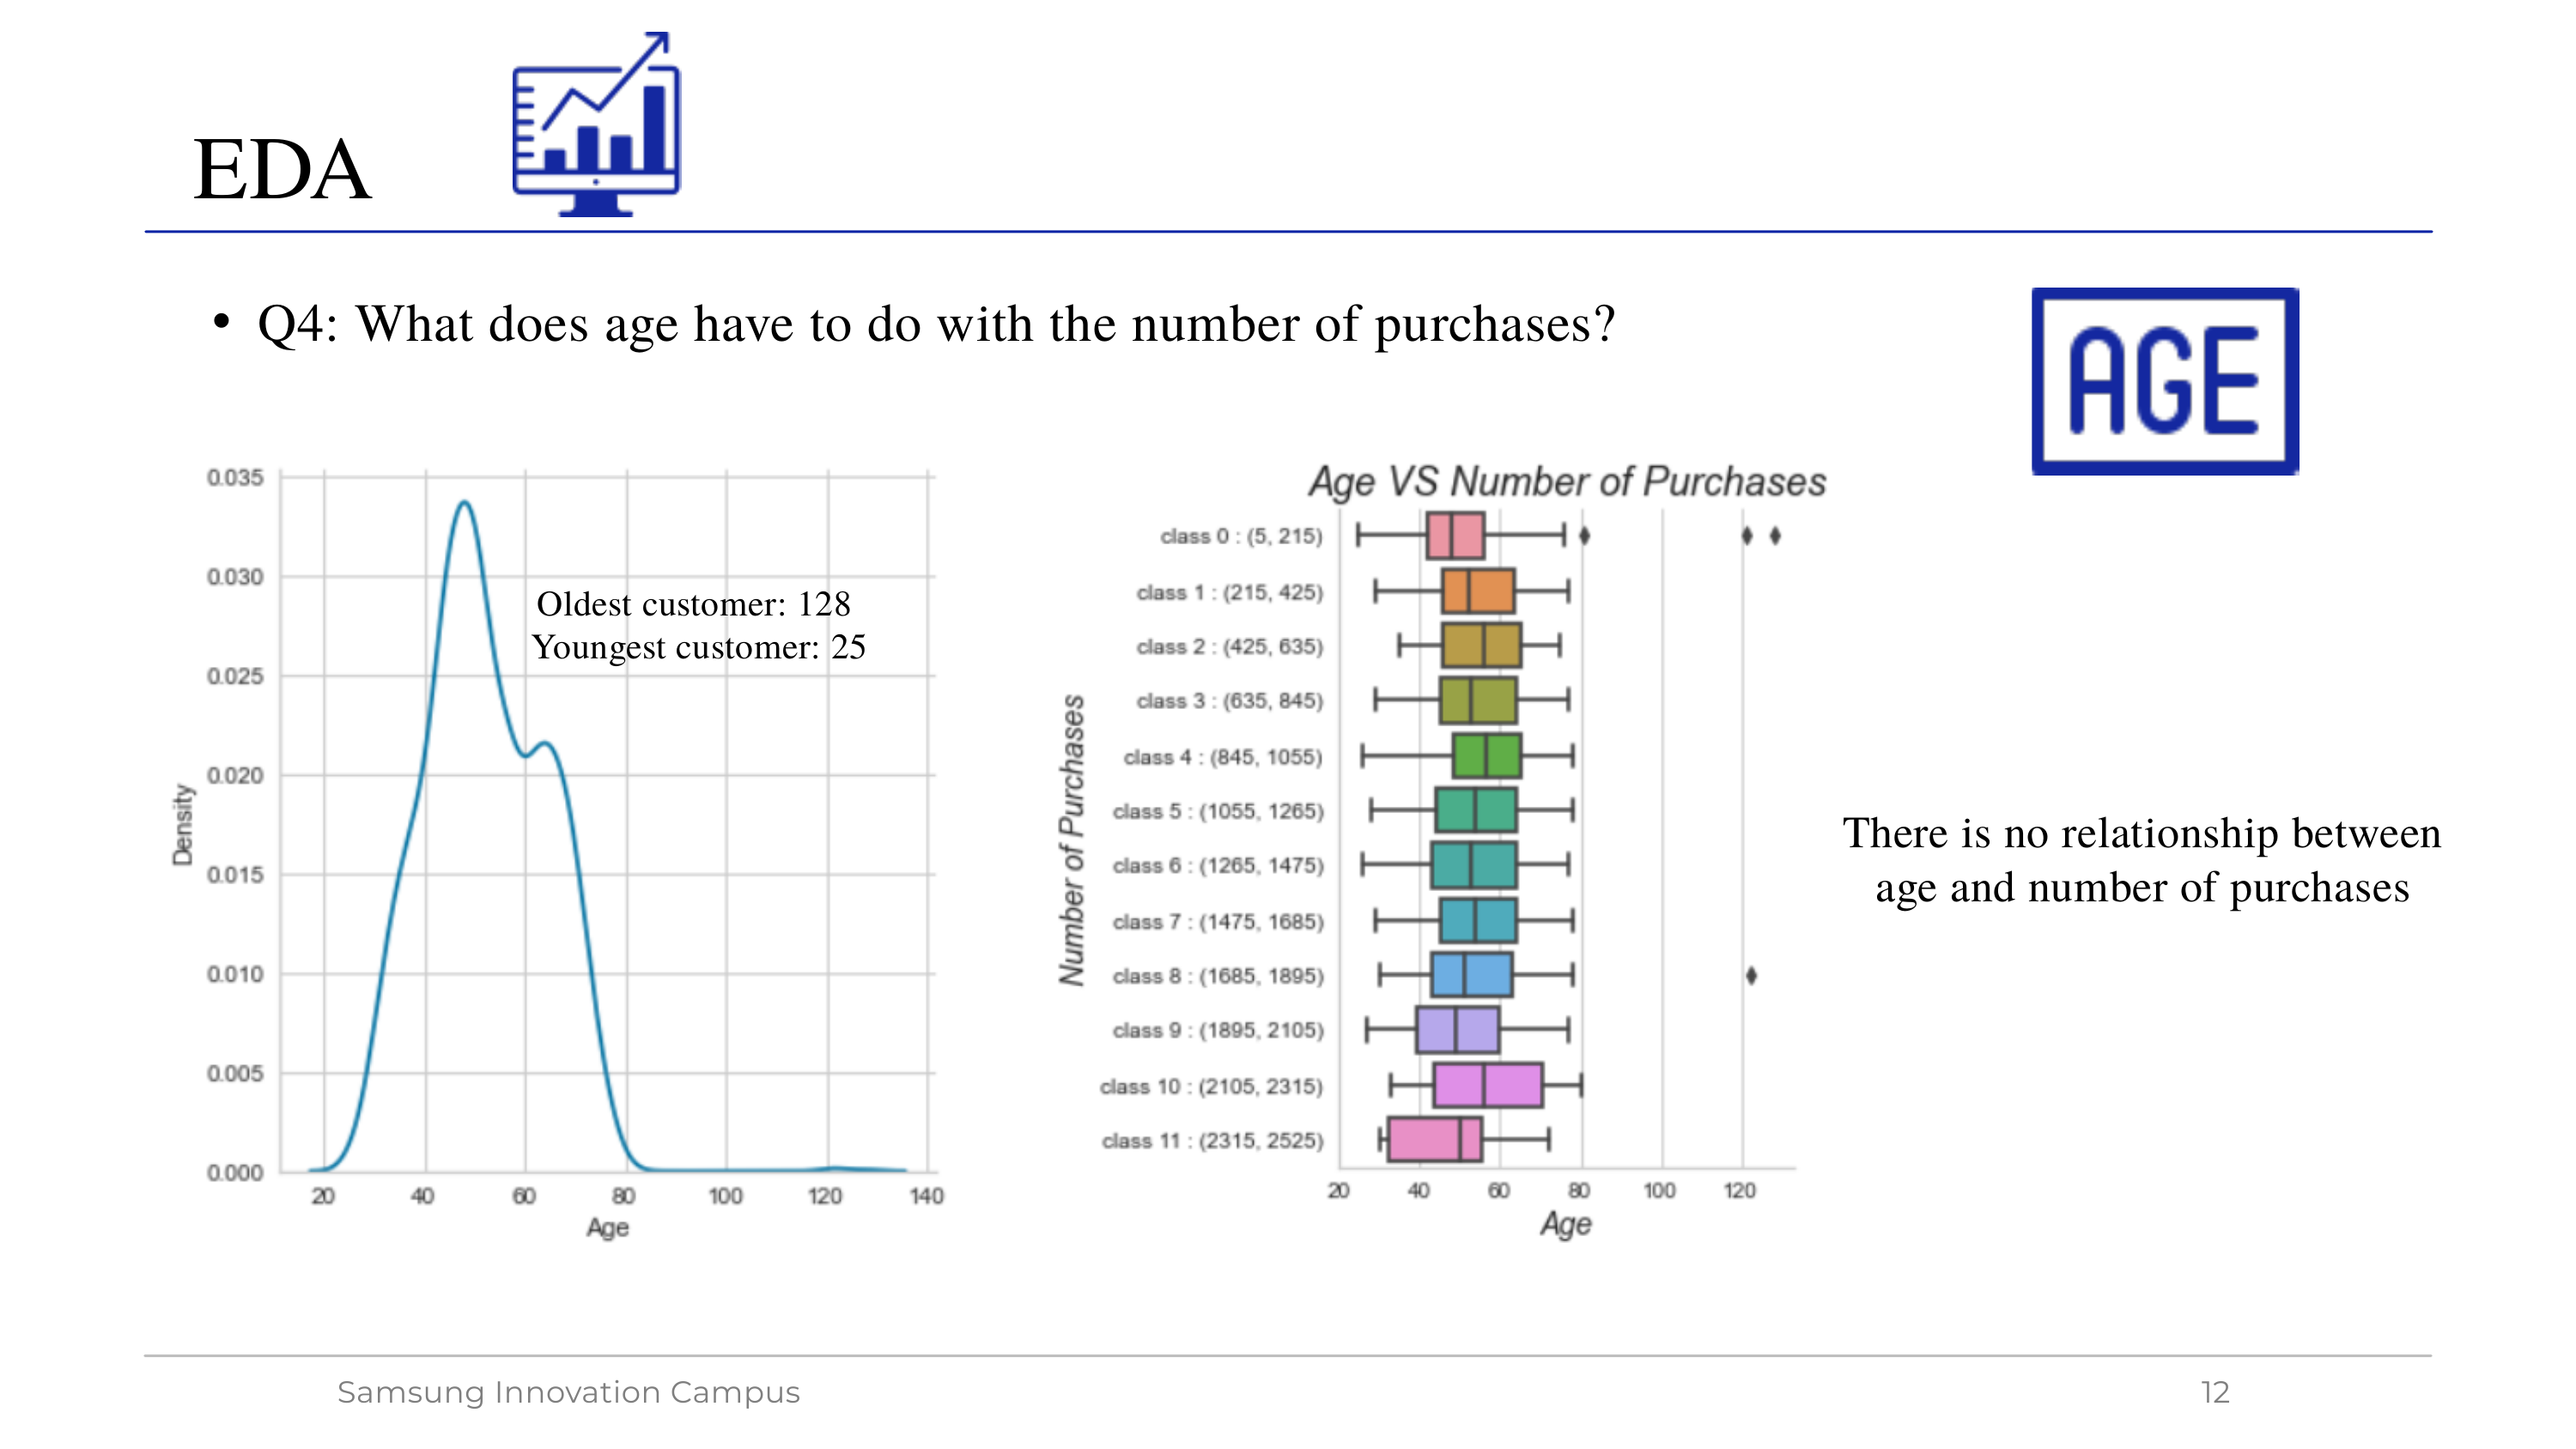

EDA

Q4: What does age have to do with the number of purchases?

Oldest customer: 128
Youngest customer: 25
There is no relationship between age and number of purchases

Samsung Innovation Campus
12